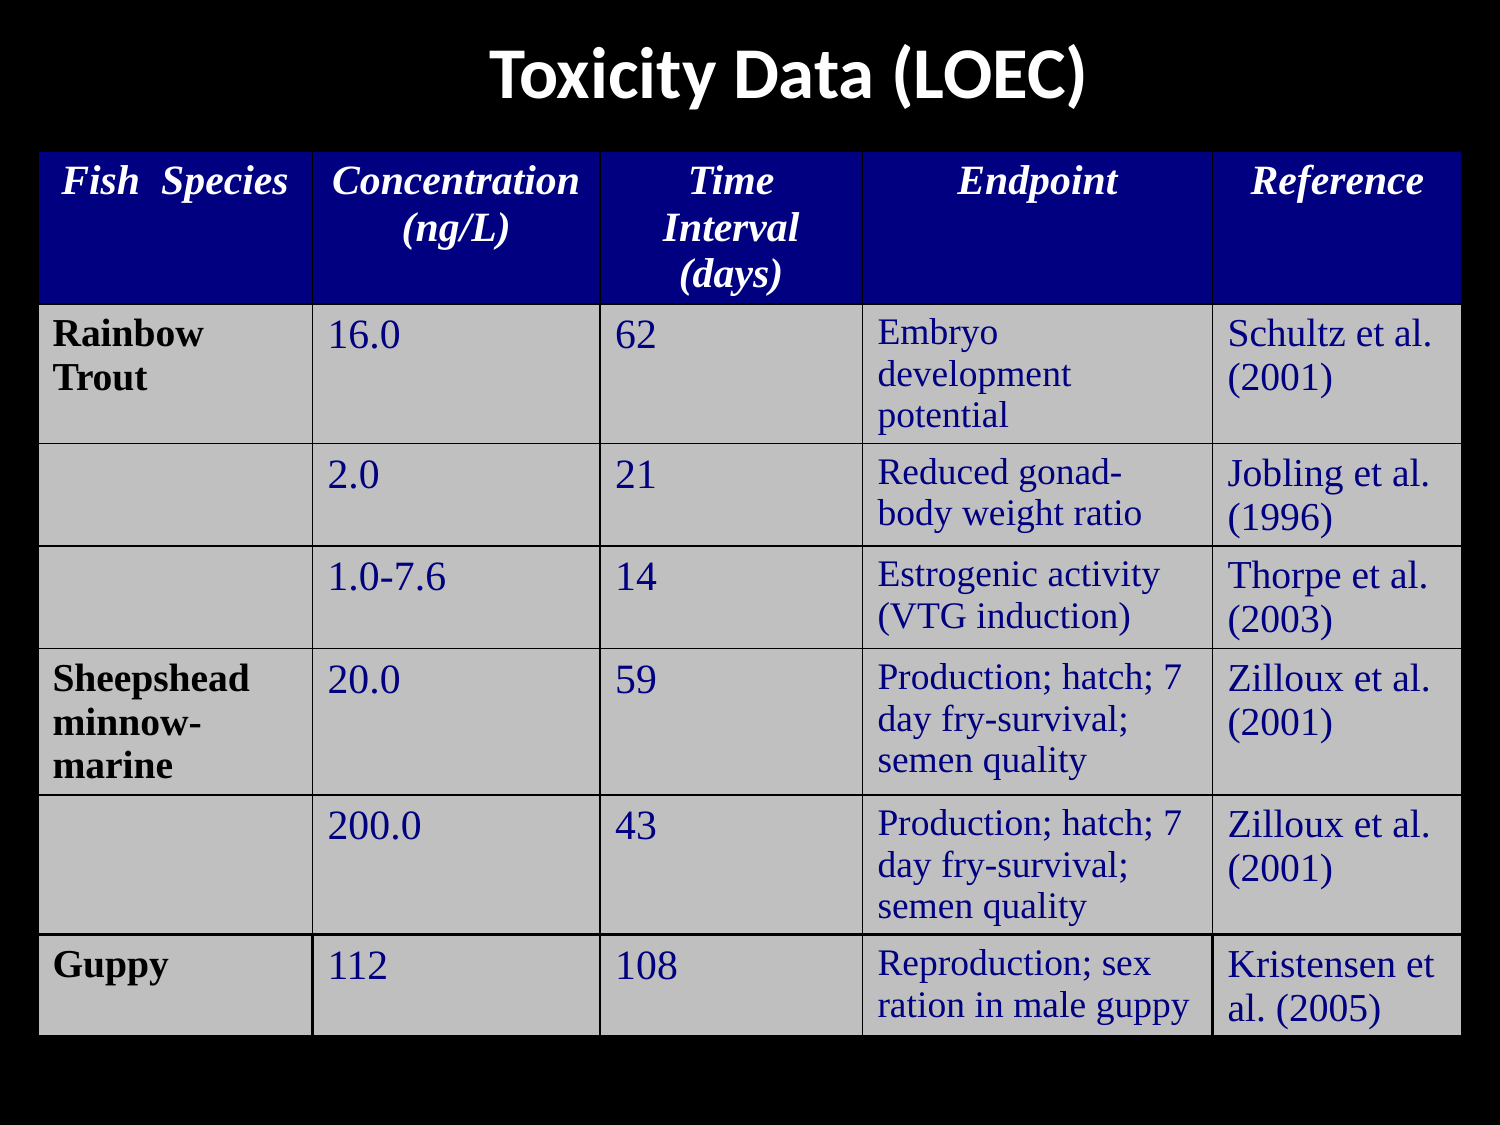

Toxicity Data (LOEC)
| Fish Species | Concentration (ng/L) | Time Interval (days) | Endpoint | Reference |
| --- | --- | --- | --- | --- |
| Rainbow Trout | 16.0 | 62 | Embryo development potential | Schultz et al. (2001) |
|  | 2.0 | 21 | Reduced gonad-body weight ratio | Jobling et al. (1996) |
|  | 1.0-7.6 | 14 | Estrogenic activity (VTG induction) | Thorpe et al. (2003) |
| Sheepshead minnow-marine | 20.0 | 59 | Production; hatch; 7 day fry-survival; semen quality | Zilloux et al. (2001) |
|  | 200.0 | 43 | Production; hatch; 7 day fry-survival; semen quality | Zilloux et al. (2001) |
| Guppy | 112 | 108 | Reproduction; sex ration in male guppy | Kristensen et al. (2005) |